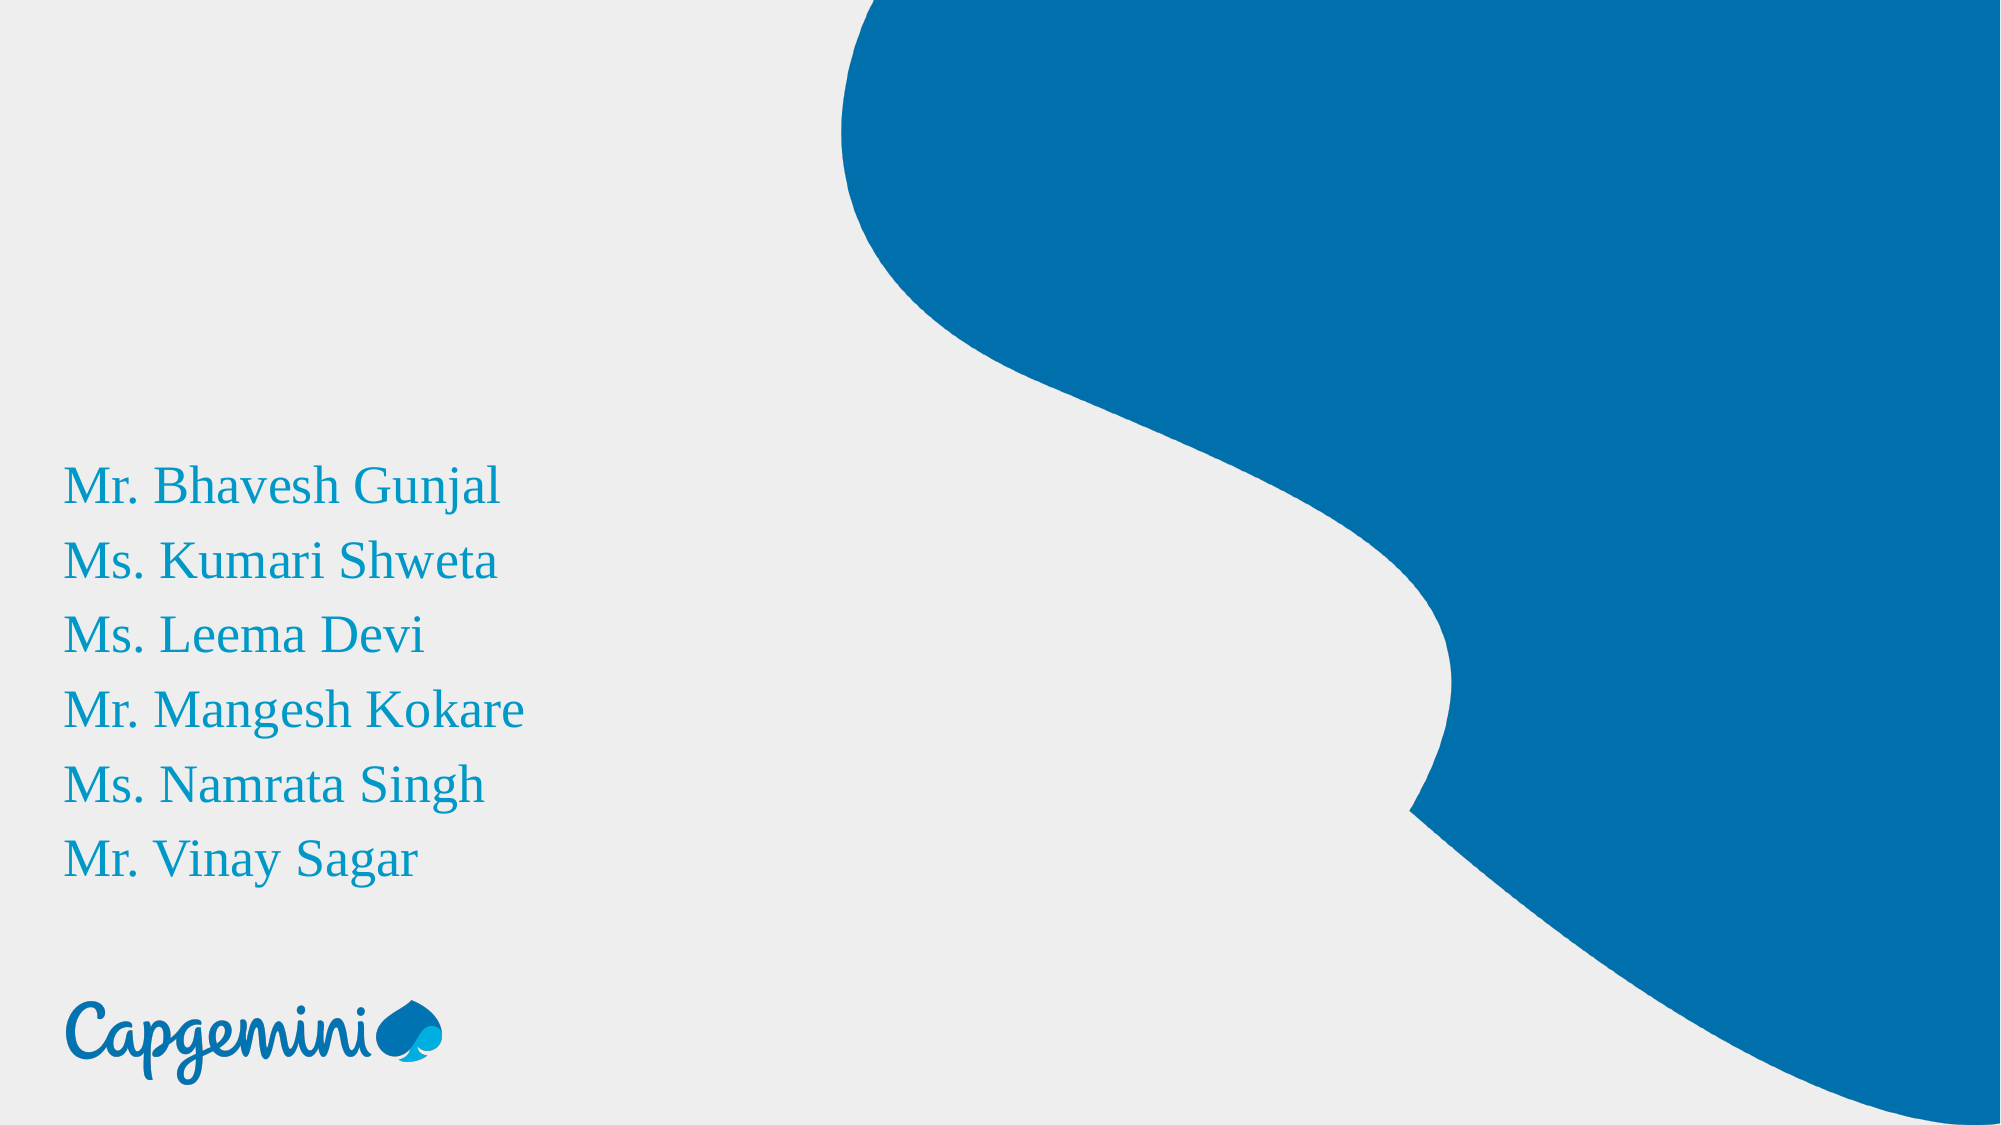

Mr. Bhavesh Gunjal
Ms. Kumari Shweta
Ms. Leema Devi
Mr. Mangesh Kokare
Ms. Namrata Singh
Mr. Vinay Sagar